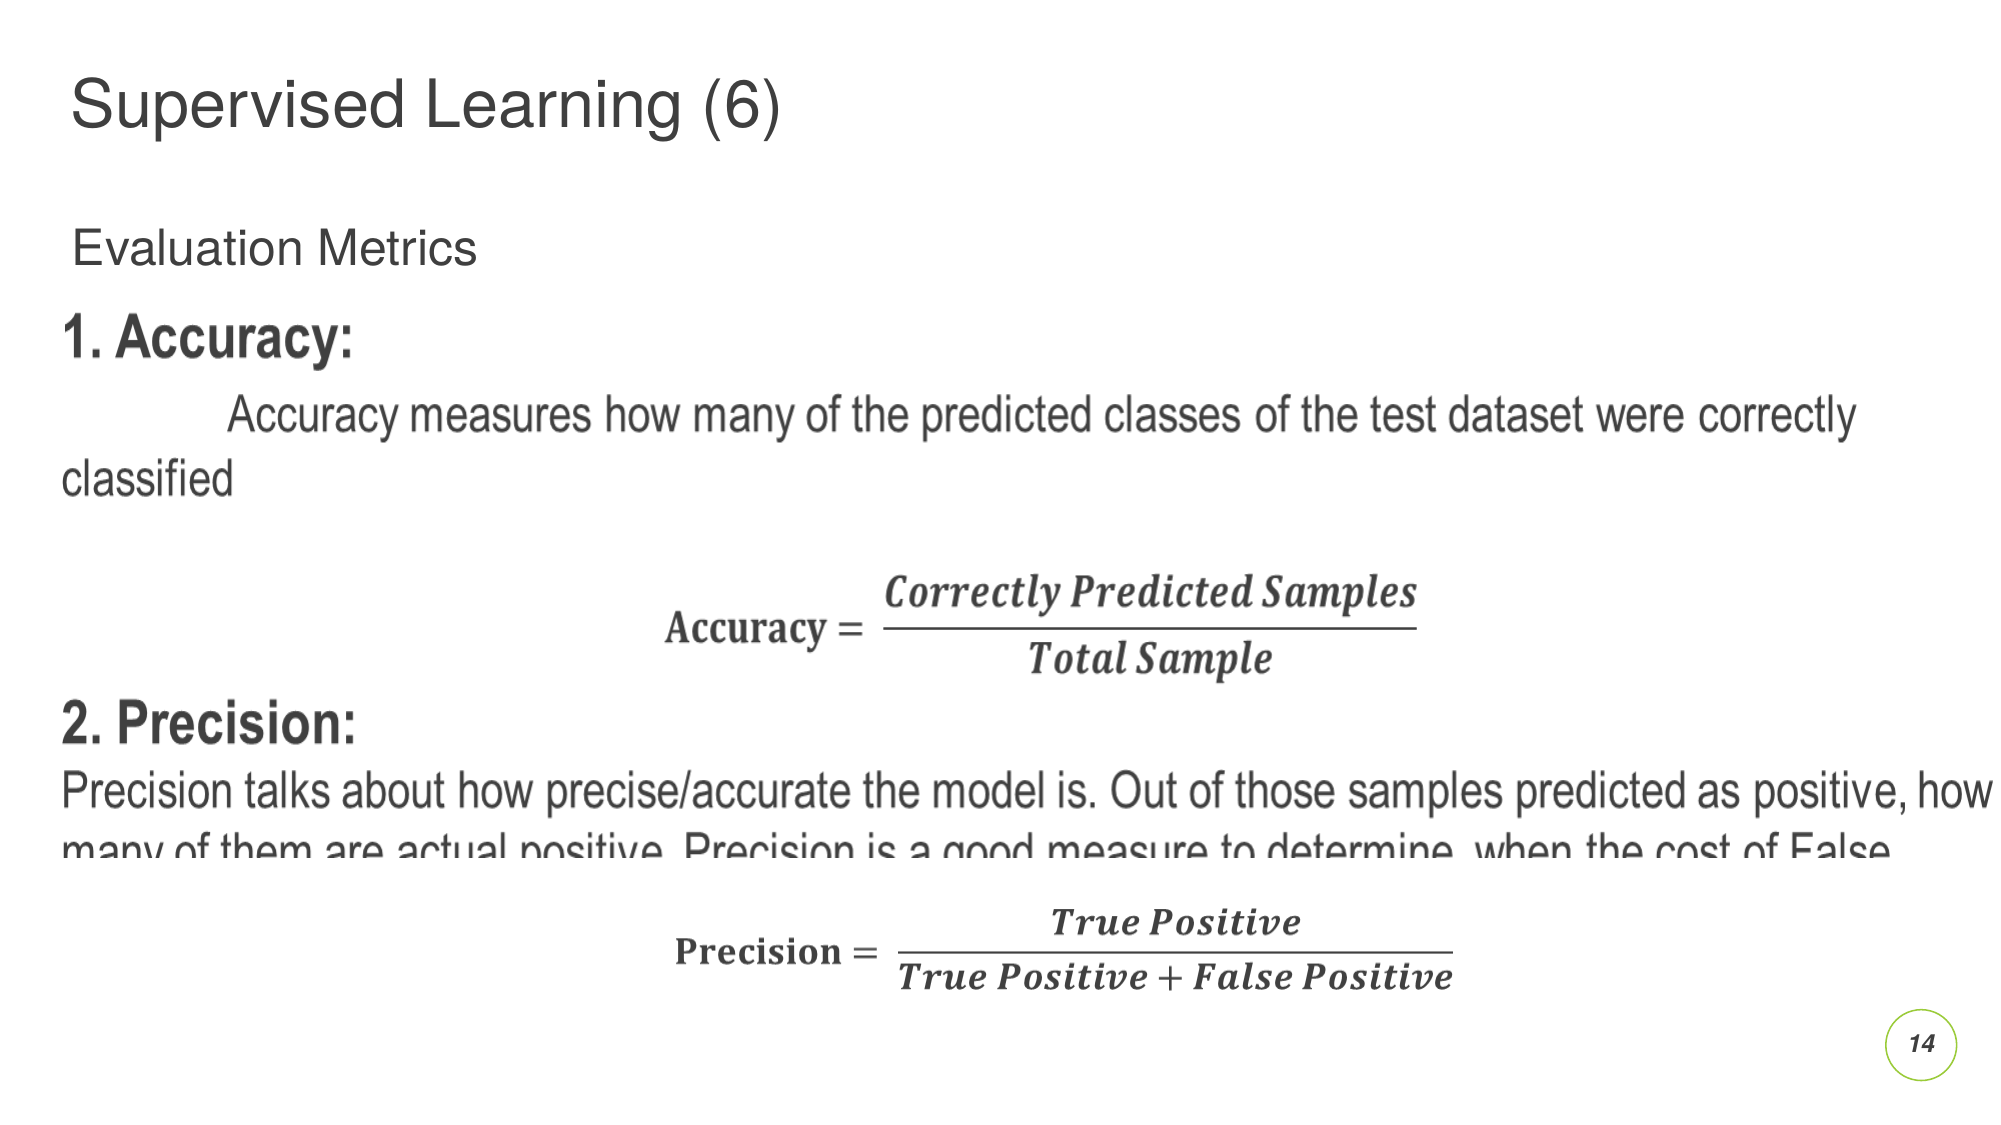

# Supervised Learning (6)
Evaluation Metrics

14